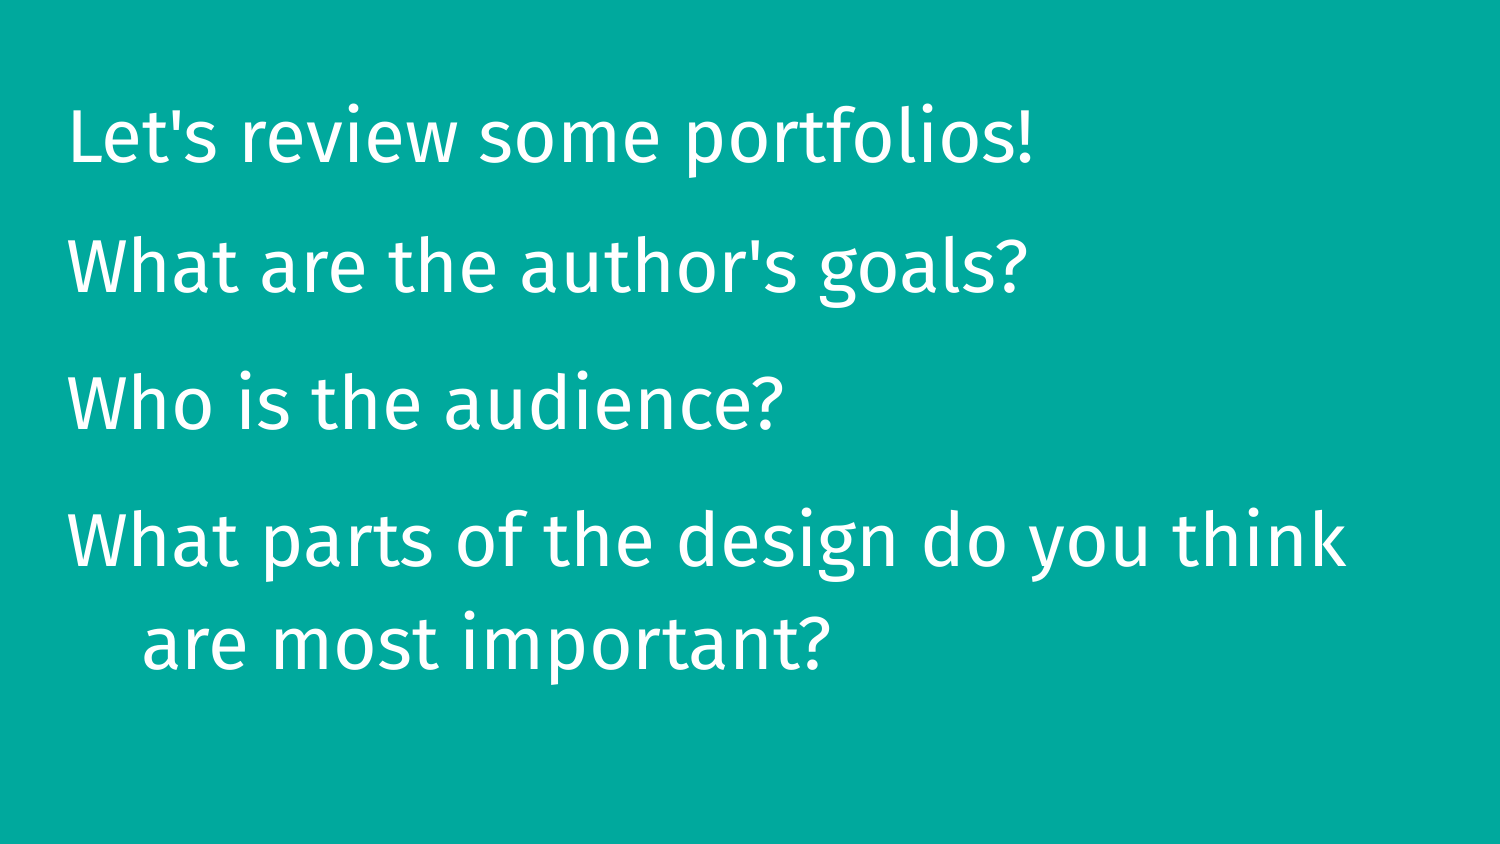

# Let's review some portfolios!
What are the author's goals?
Who is the audience?
What parts of the design do you think are most important?